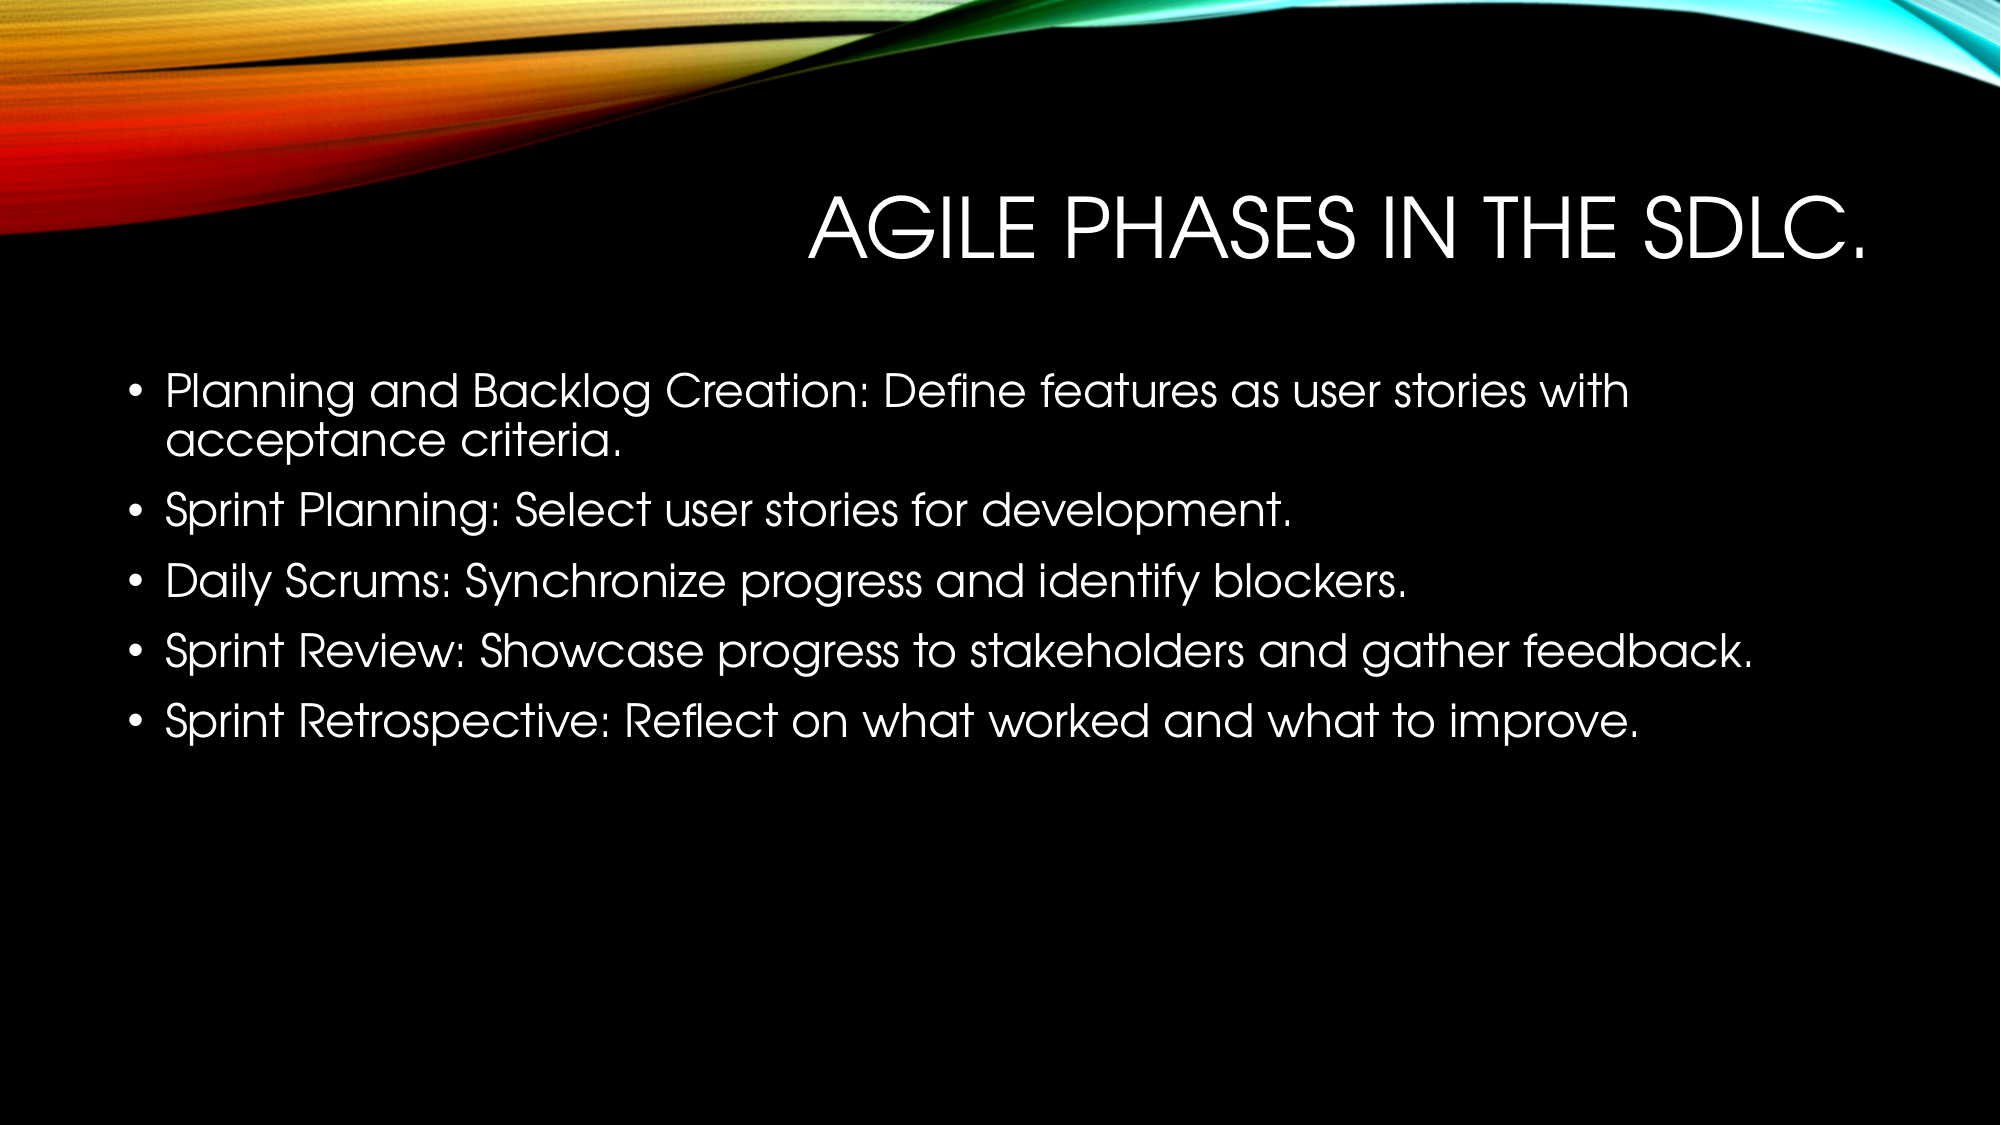

# Agile Phases in the SDLC.
Planning and Backlog Creation: Define features as user stories with acceptance criteria.
Sprint Planning: Select user stories for development.
Daily Scrums: Synchronize progress and identify blockers.
Sprint Review: Showcase progress to stakeholders and gather feedback.
Sprint Retrospective: Reflect on what worked and what to improve.